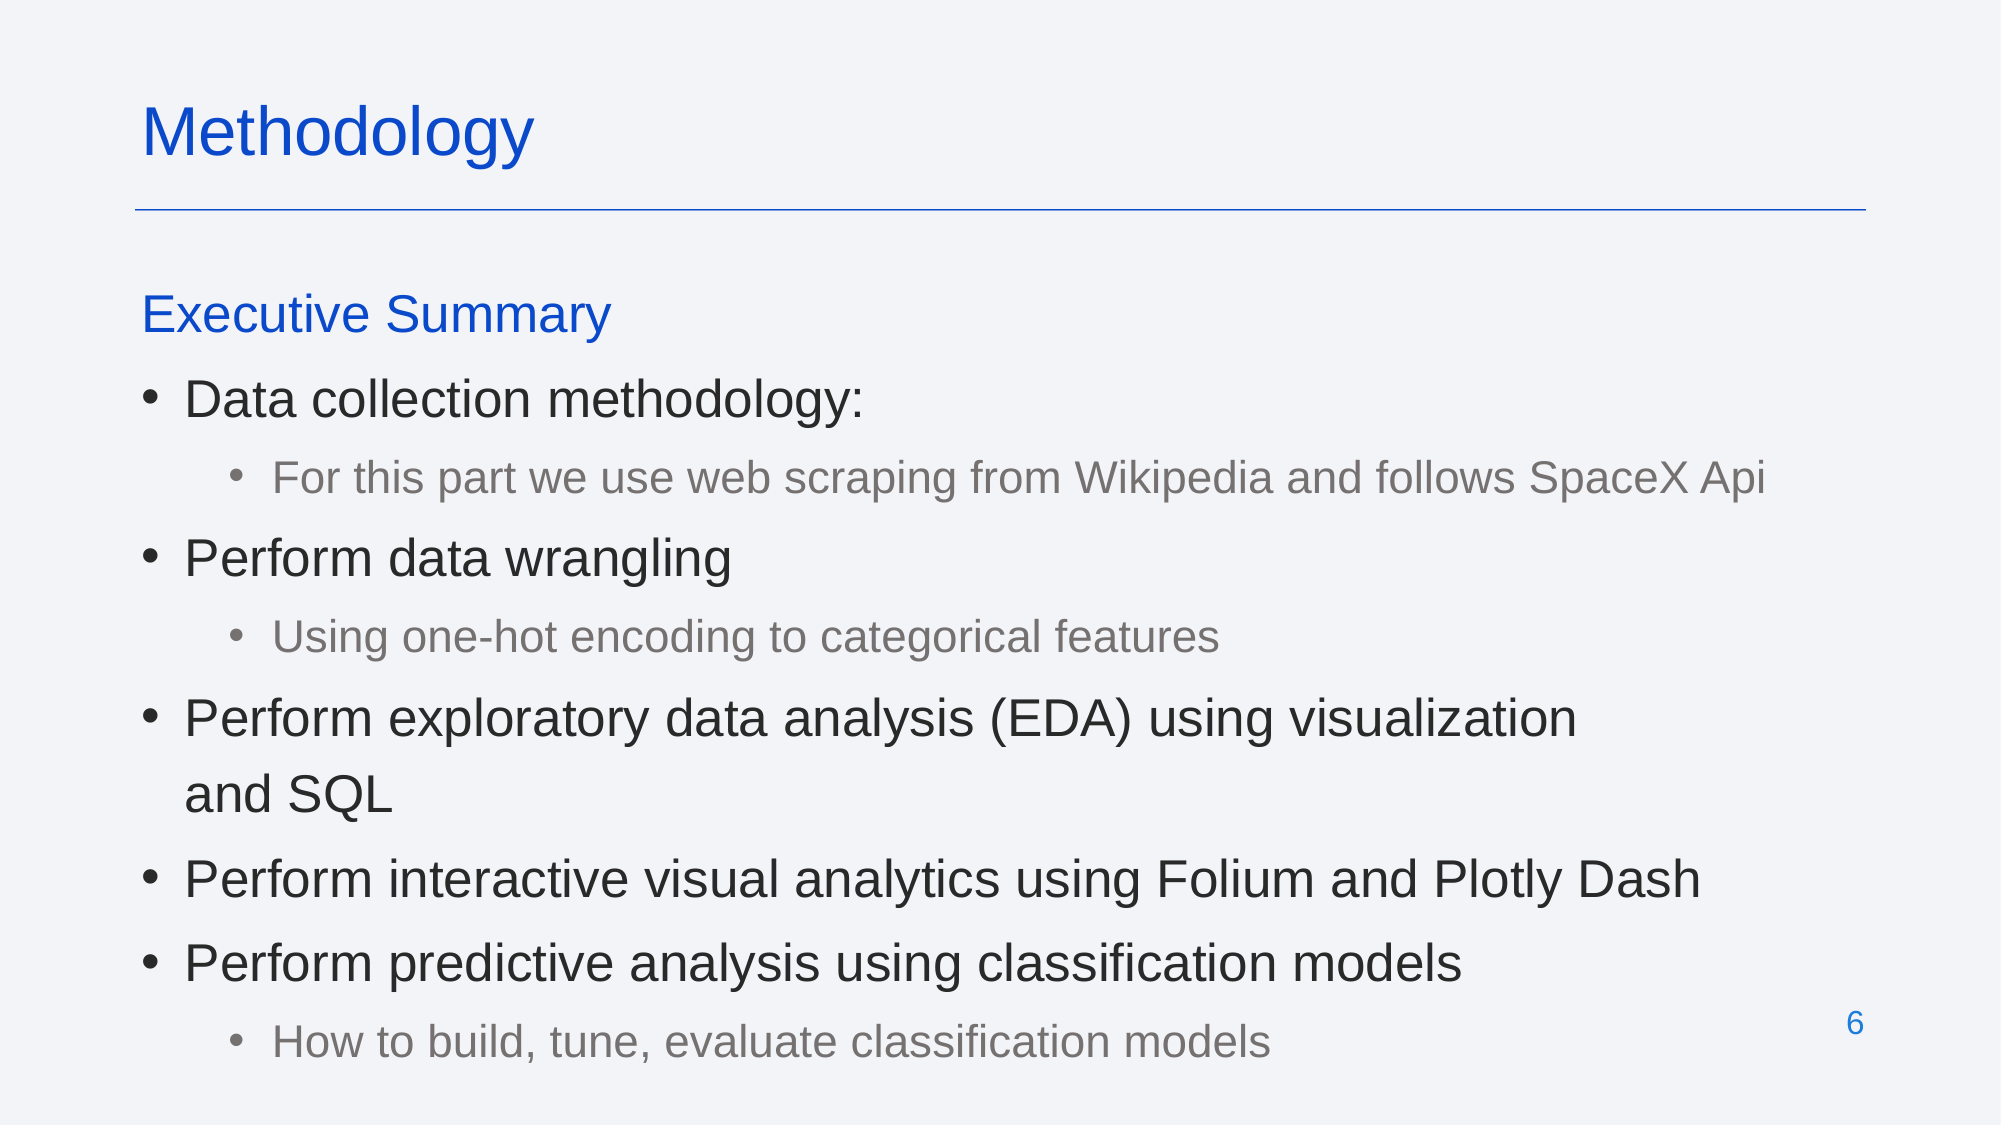

Methodology
Executive Summary
Data collection methodology:
For this part we use web scraping from Wikipedia and follows SpaceX Api
Perform data wrangling
Using one-hot encoding to categorical features
Perform exploratory data analysis (EDA) using visualization and SQL
Perform interactive visual analytics using Folium and Plotly Dash
Perform predictive analysis using classification models
How to build, tune, evaluate classification models

6